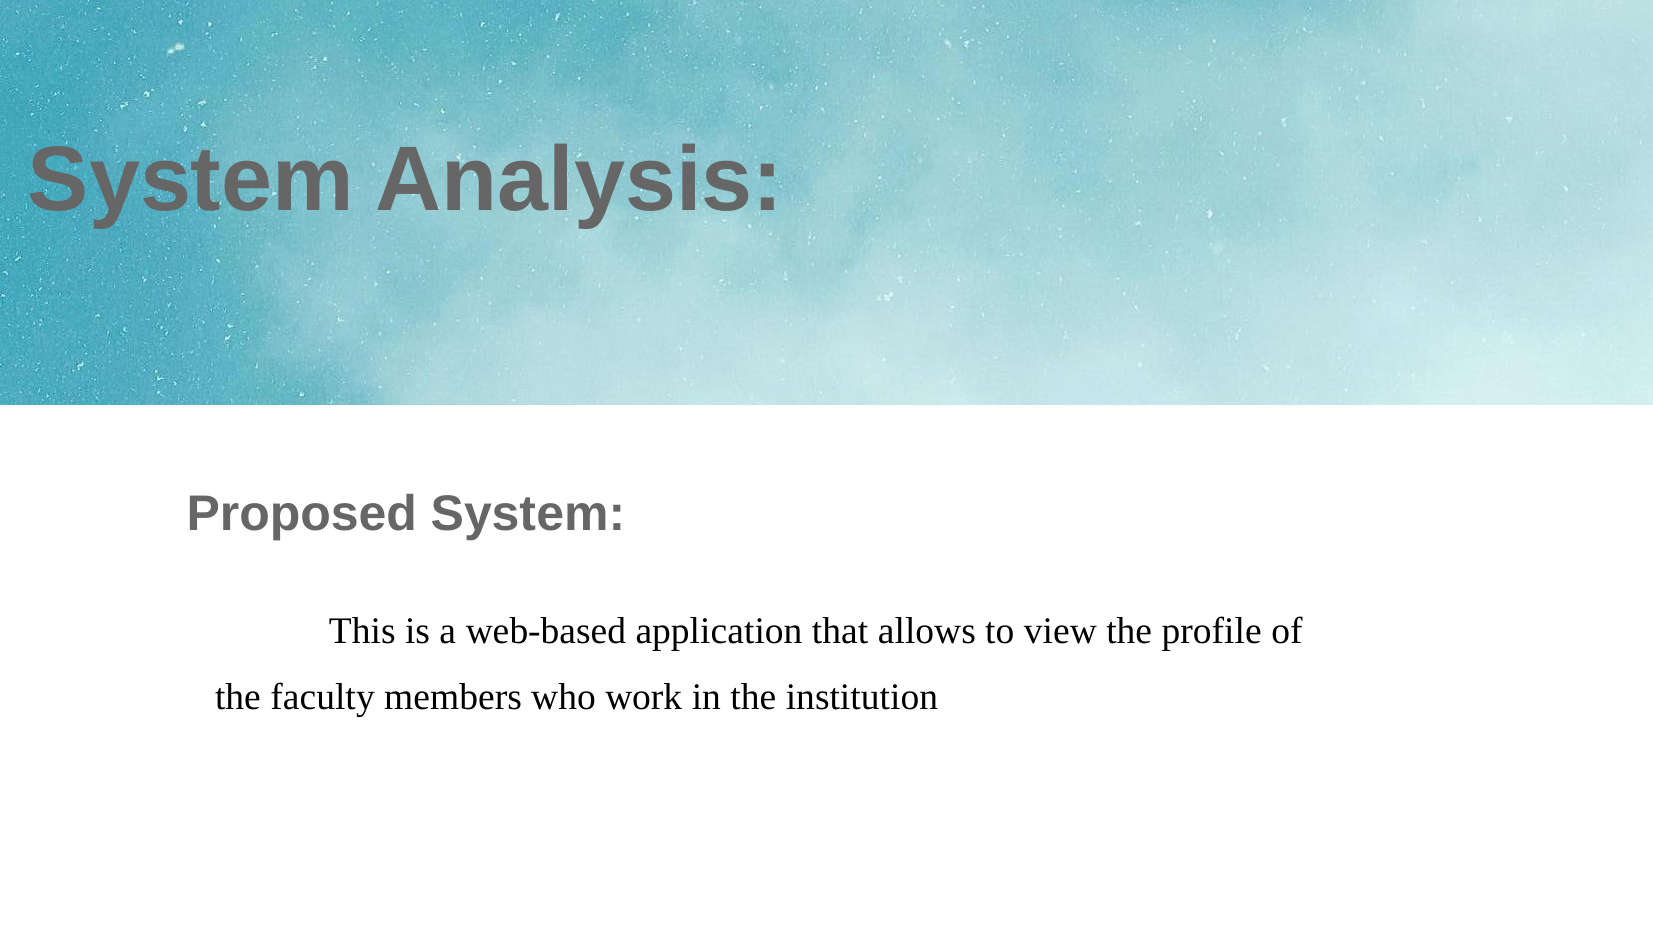

System Analysis:

Proposed System:
            This is a web-based application that allows to view the profile of
the faculty members who work in the institution